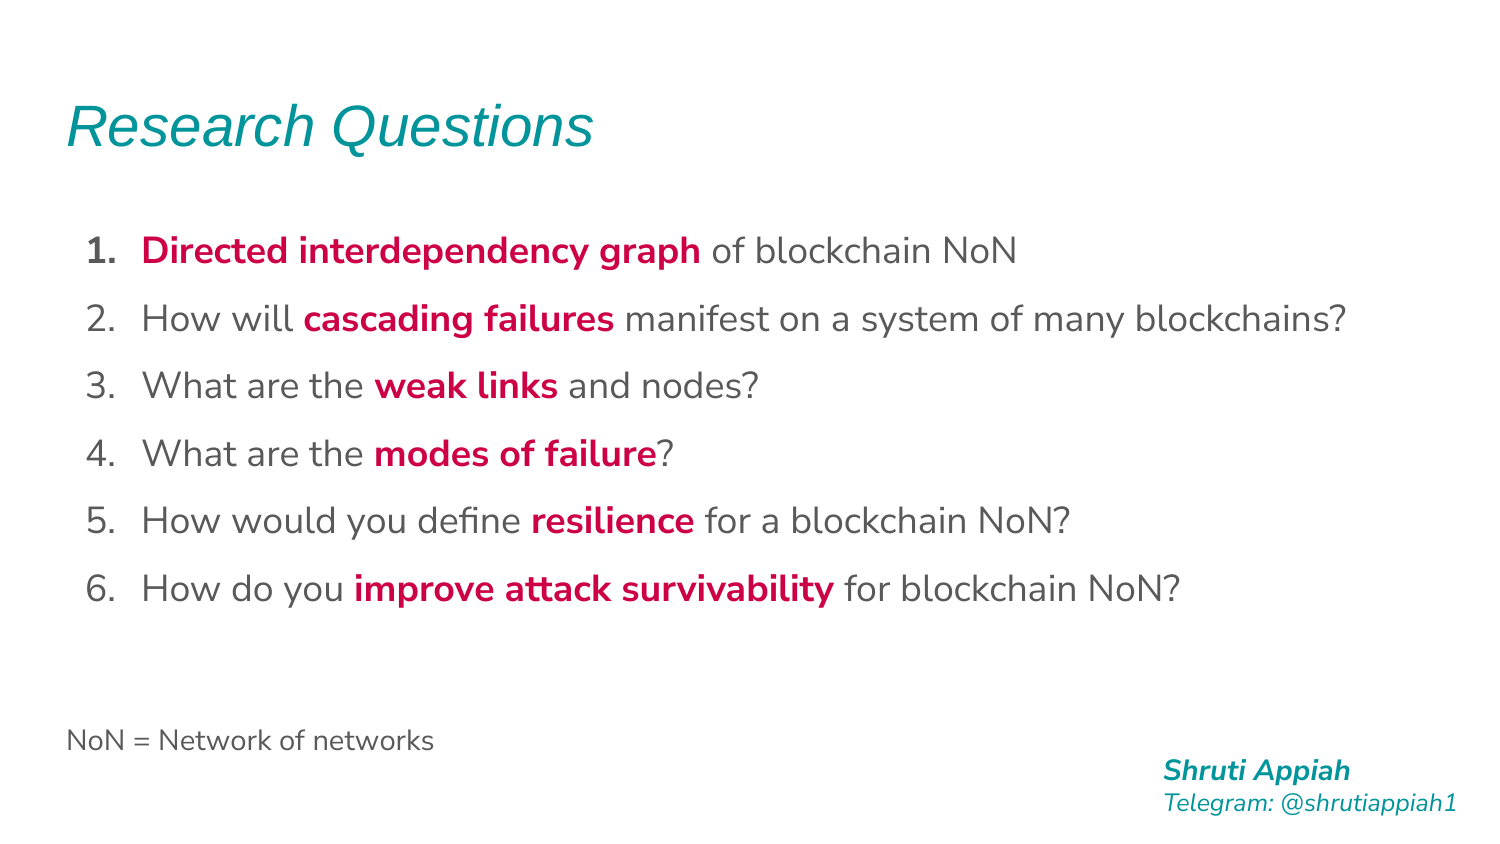

# Research Questions
Directed interdependency graph of blockchain NoN
How will cascading failures manifest on a system of many blockchains?
What are the weak links and nodes?
What are the modes of failure?
How would you define resilience for a blockchain NoN?
How do you improve attack survivability for blockchain NoN?

NoN = Network of networks
Shruti Appiah
Telegram: @shrutiappiah1